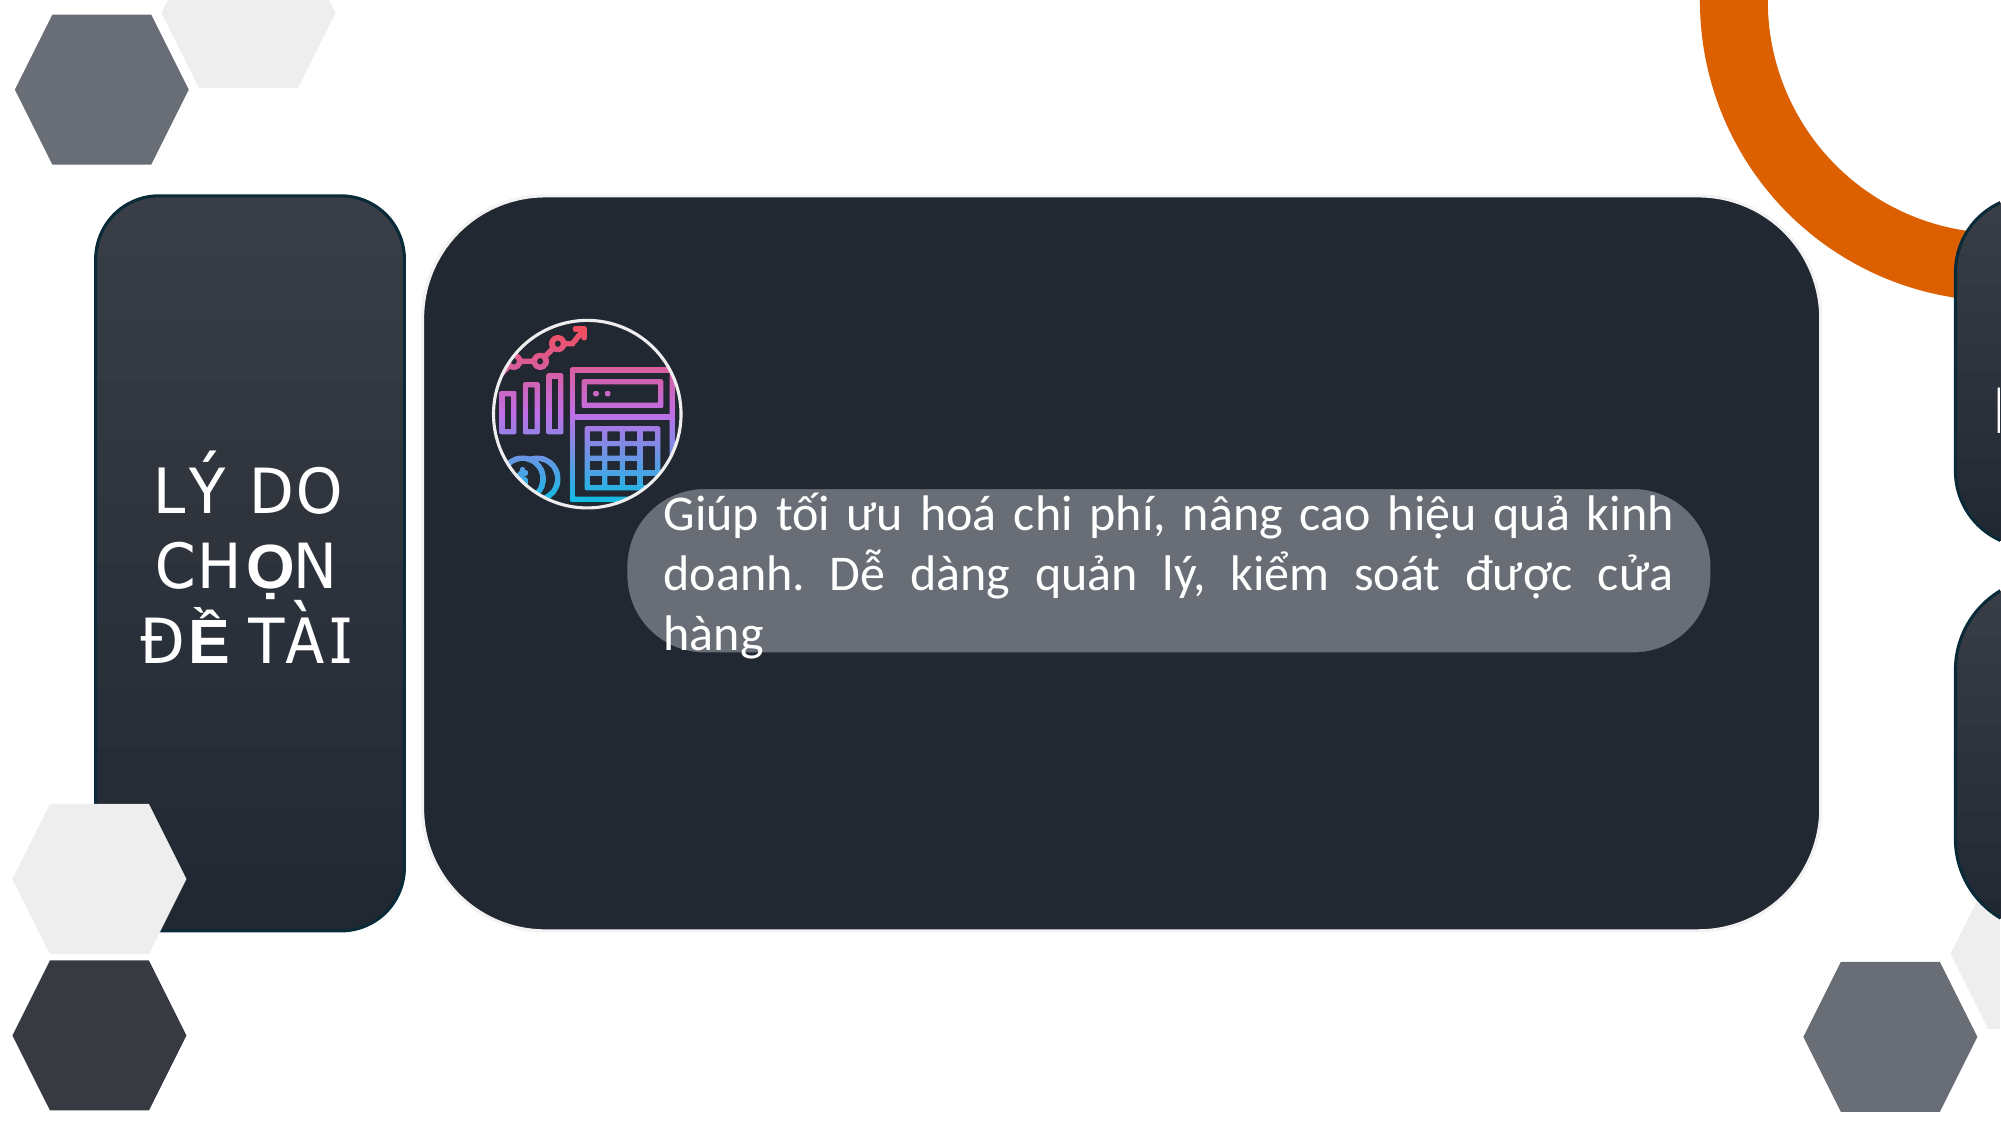

LÝ DO CHỌN ĐỀ TÀI
GIỚI THIỆU NGÔN NGỮ - FRAMEWORK

Giúp tối ưu hoá chi phí, nâng cao hiệu quả kinh doanh. Dễ dàng quản lý, kiểm soát được cửa hàng
SƠ BỘ CÁC CHỨC NĂNG HỆ THỐNG